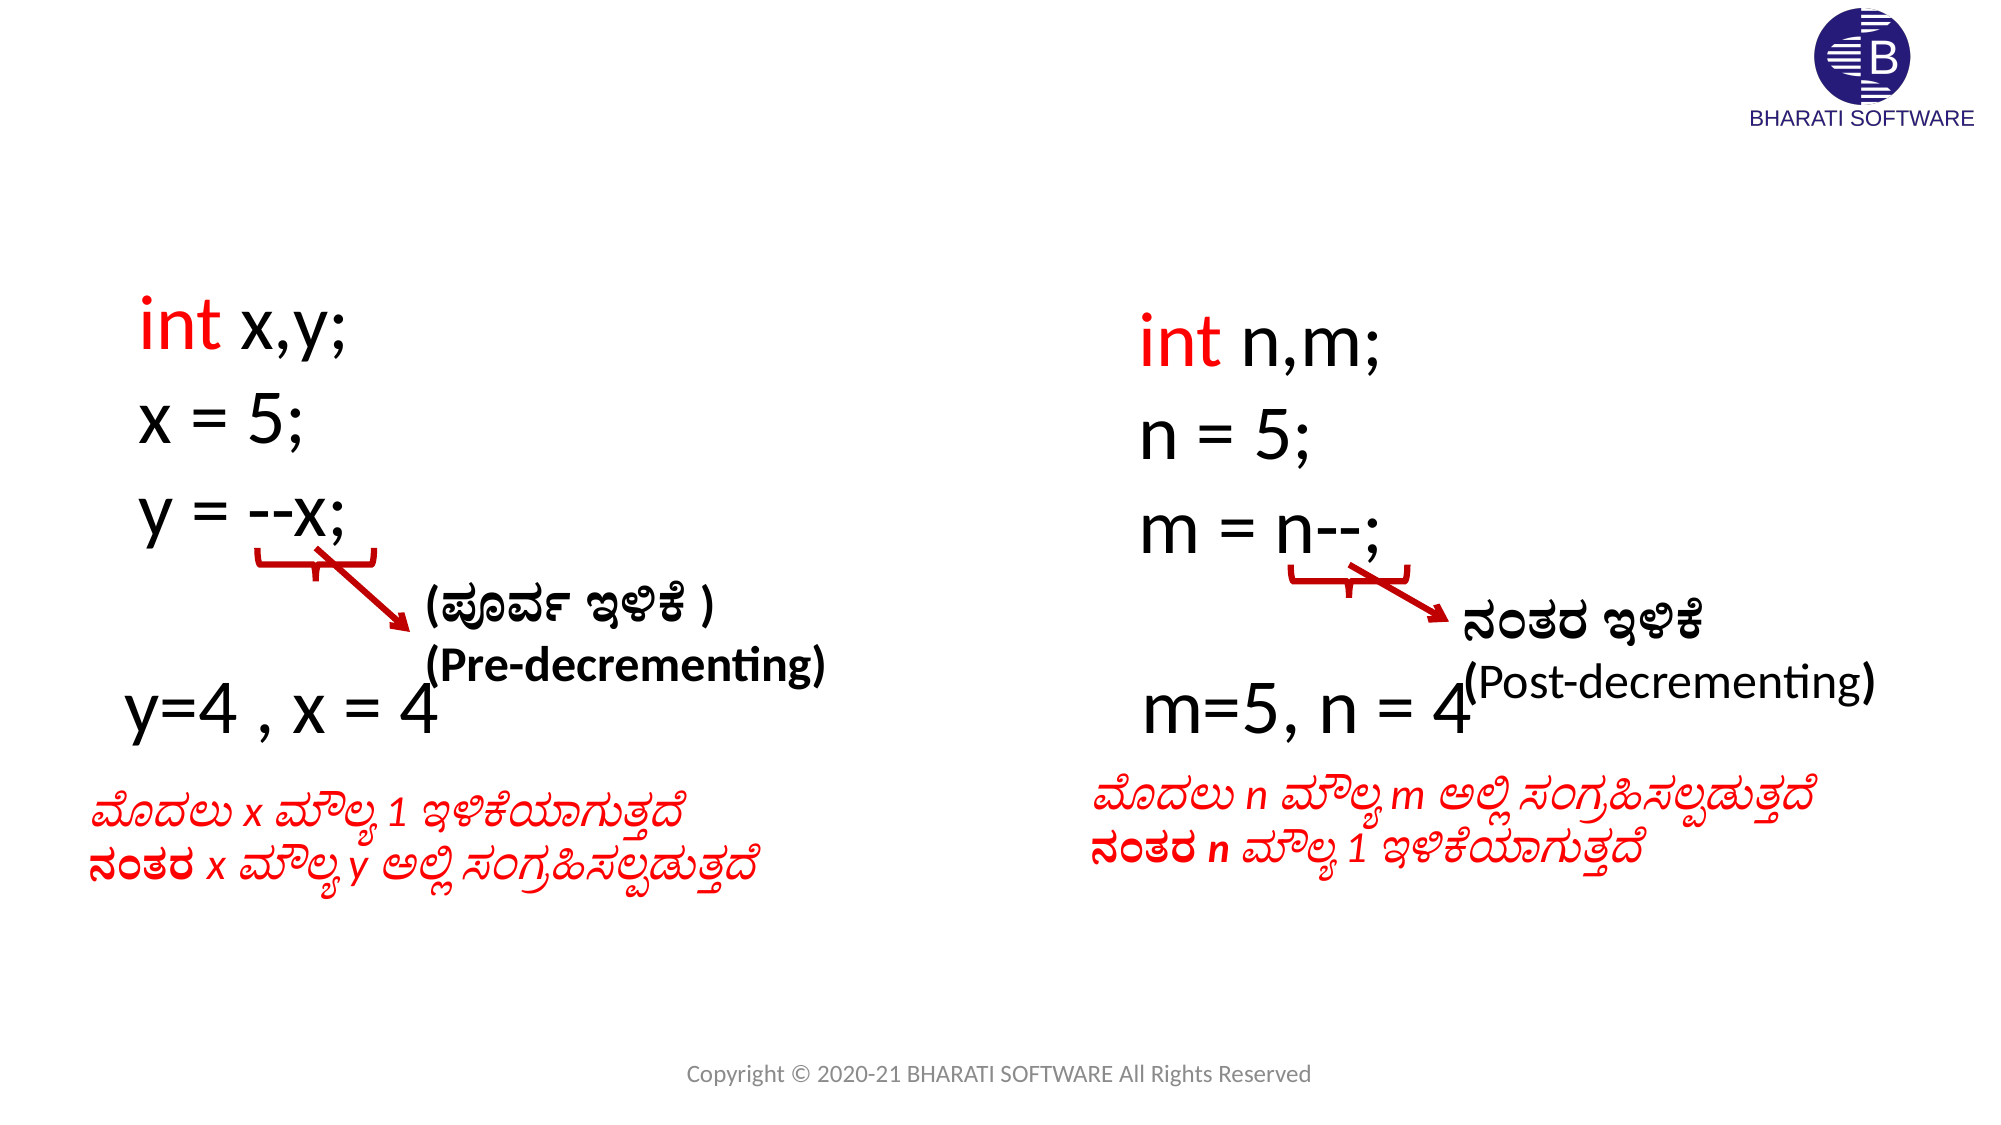

int x,y;
x = 5;
y = --x;
int n,m;
n = 5;
m = n--;

(ಪೂರ್ವ ಇಳಿಕೆ )
(Pre-decrementing)
ನಂತರ ಇಳಿಕೆ
(Post-decrementing)
y=4 , x = 4
m=5, n = 4
ಮೊದಲು n ಮೌಲ್ಯ m ಅಲ್ಲಿ ಸಂಗ್ರಹಿಸಲ್ಪಡುತ್ತದೆ
ನಂತರ n ಮೌಲ್ಯ 1 ಇಳಿಕೆಯಾಗುತ್ತದೆ
ಮೊದಲು x ಮೌಲ್ಯ 1 ಇಳಿಕೆಯಾಗುತ್ತದೆ
ನಂತರ x ಮೌಲ್ಯ y ಅಲ್ಲಿ ಸಂಗ್ರಹಿಸಲ್ಪಡುತ್ತದೆ
Copyright © 2020-21 BHARATI SOFTWARE All Rights Reserved